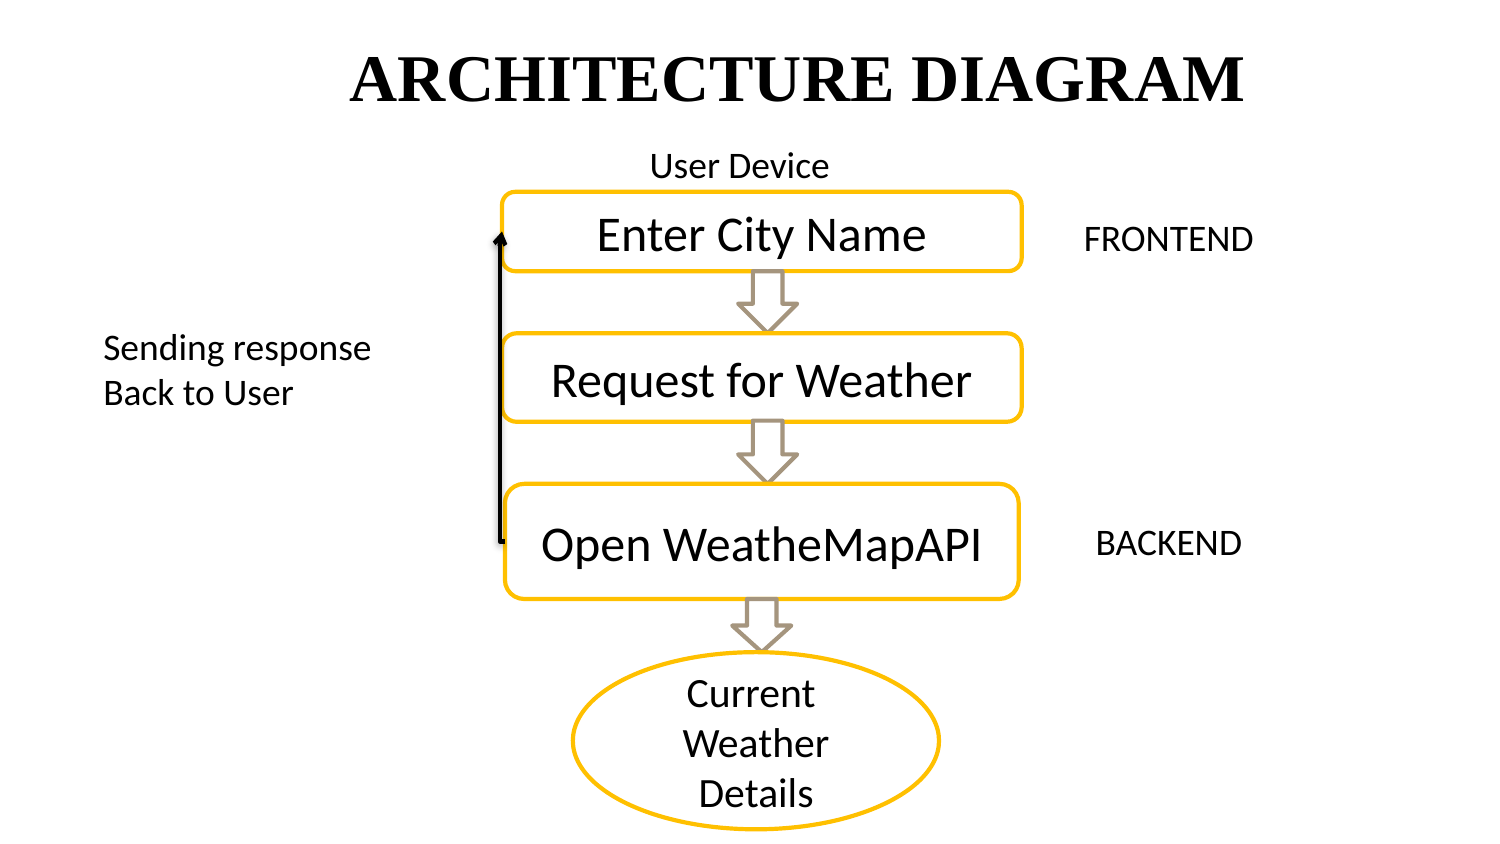

ARCHITECTURE DIAGRAM
User Device
Enter City Name
FRONTEND

Sending response
Back to User
Request for Weather

Open WeatheMapAPI
BACKEND

Current
Weather
Details